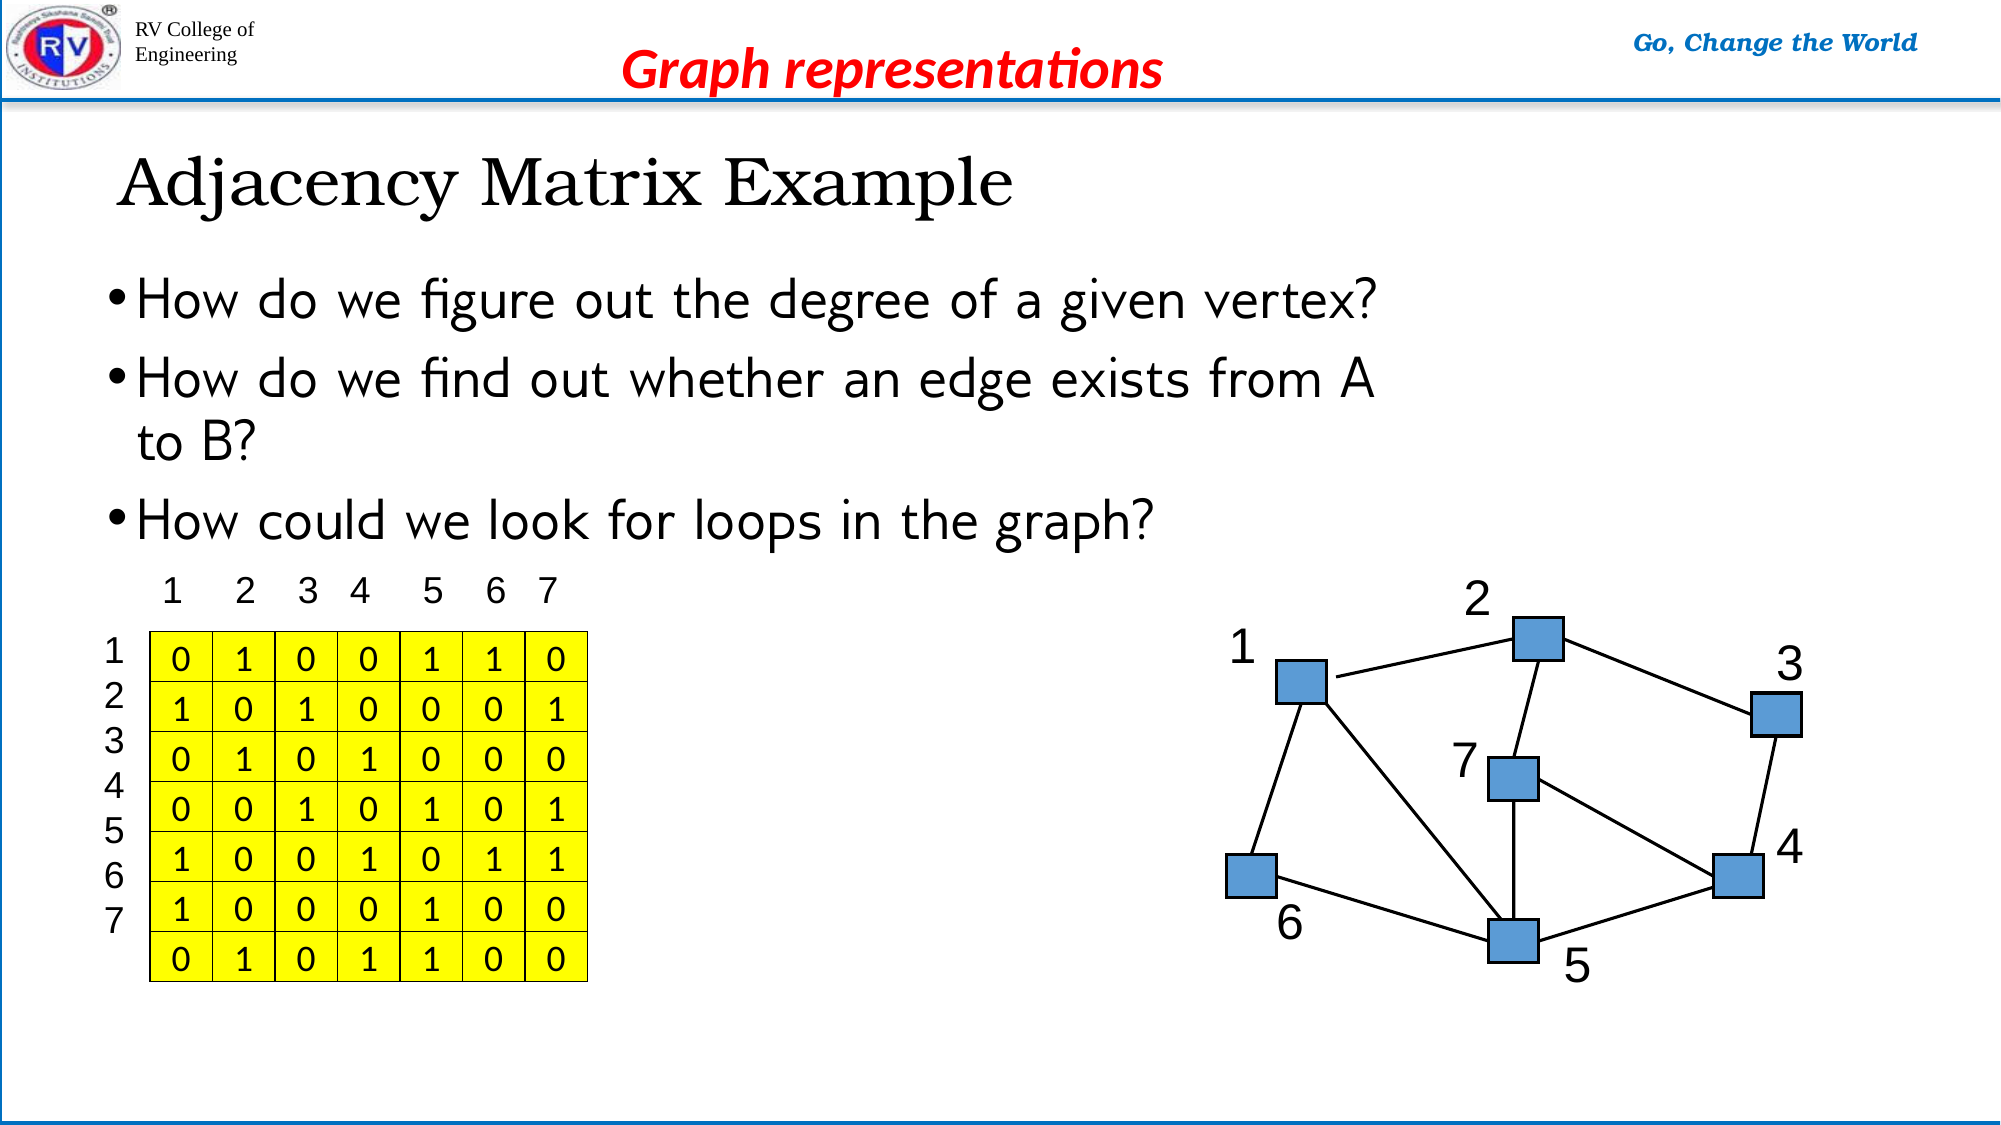

Graph representations
Adjacency Matrix Example
How do we figure out the degree of a given vertex?
How do we find out whether an edge exists from A to B?
How could we look for loops in the graph?
1     2    3   4     5    6   7
1
2
3
4
5
6
7
0
1
0
0
1
1
0
1
0
1
0
0
0
1
0
1
0
1
0
0
0
0
0
1
0
1
0
1
1
0
0
1
0
1
1
1
0
0
0
1
0
0
0
1
0
1
1
0
0
2
1

3

7

4

6

5